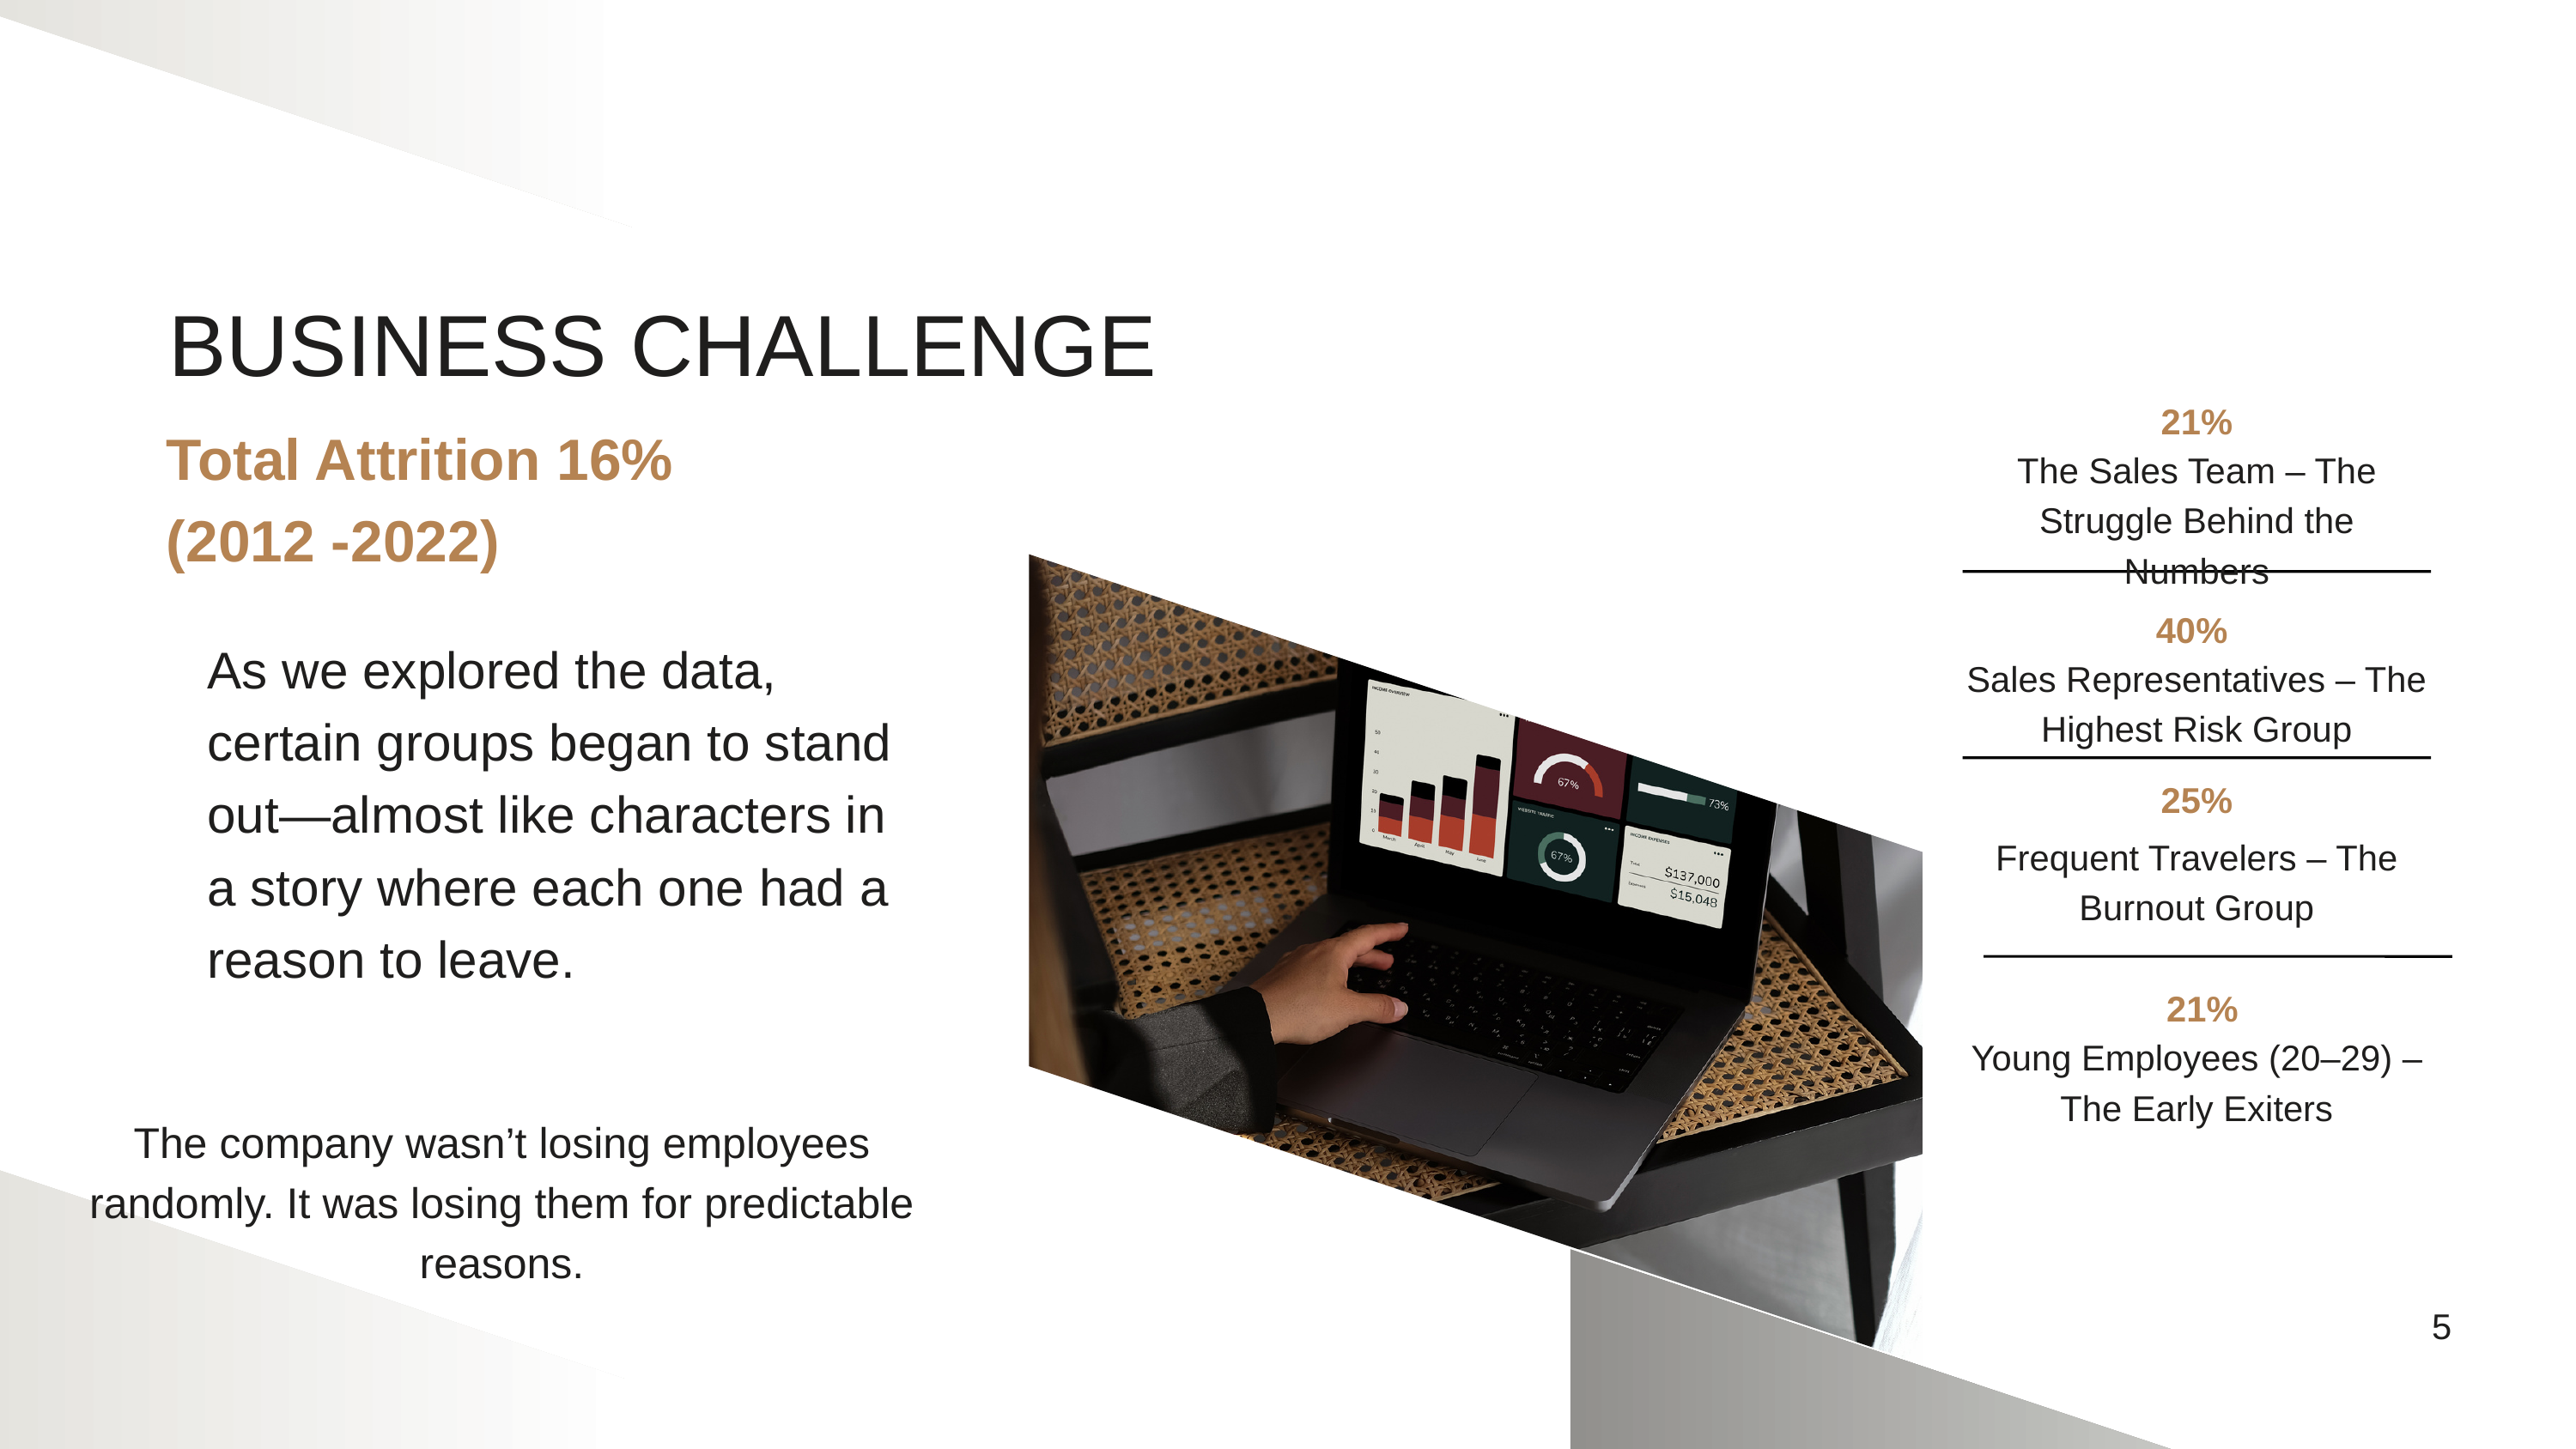

BUSINESS CHALLENGE
 21%
Total Attrition 16%
(2012 -2022)
The Sales Team – The Struggle Behind the Numbers

40%
As we explored the data, certain groups began to stand out—almost like characters in a story where each one had a reason to leave.

Sales Representatives – The Highest Risk Group

25%
Frequent Travelers – The Burnout Group

21%
Young Employees (20–29) – The Early Exiters
The company wasn’t losing employees randomly. It was losing them for predictable reasons.

5